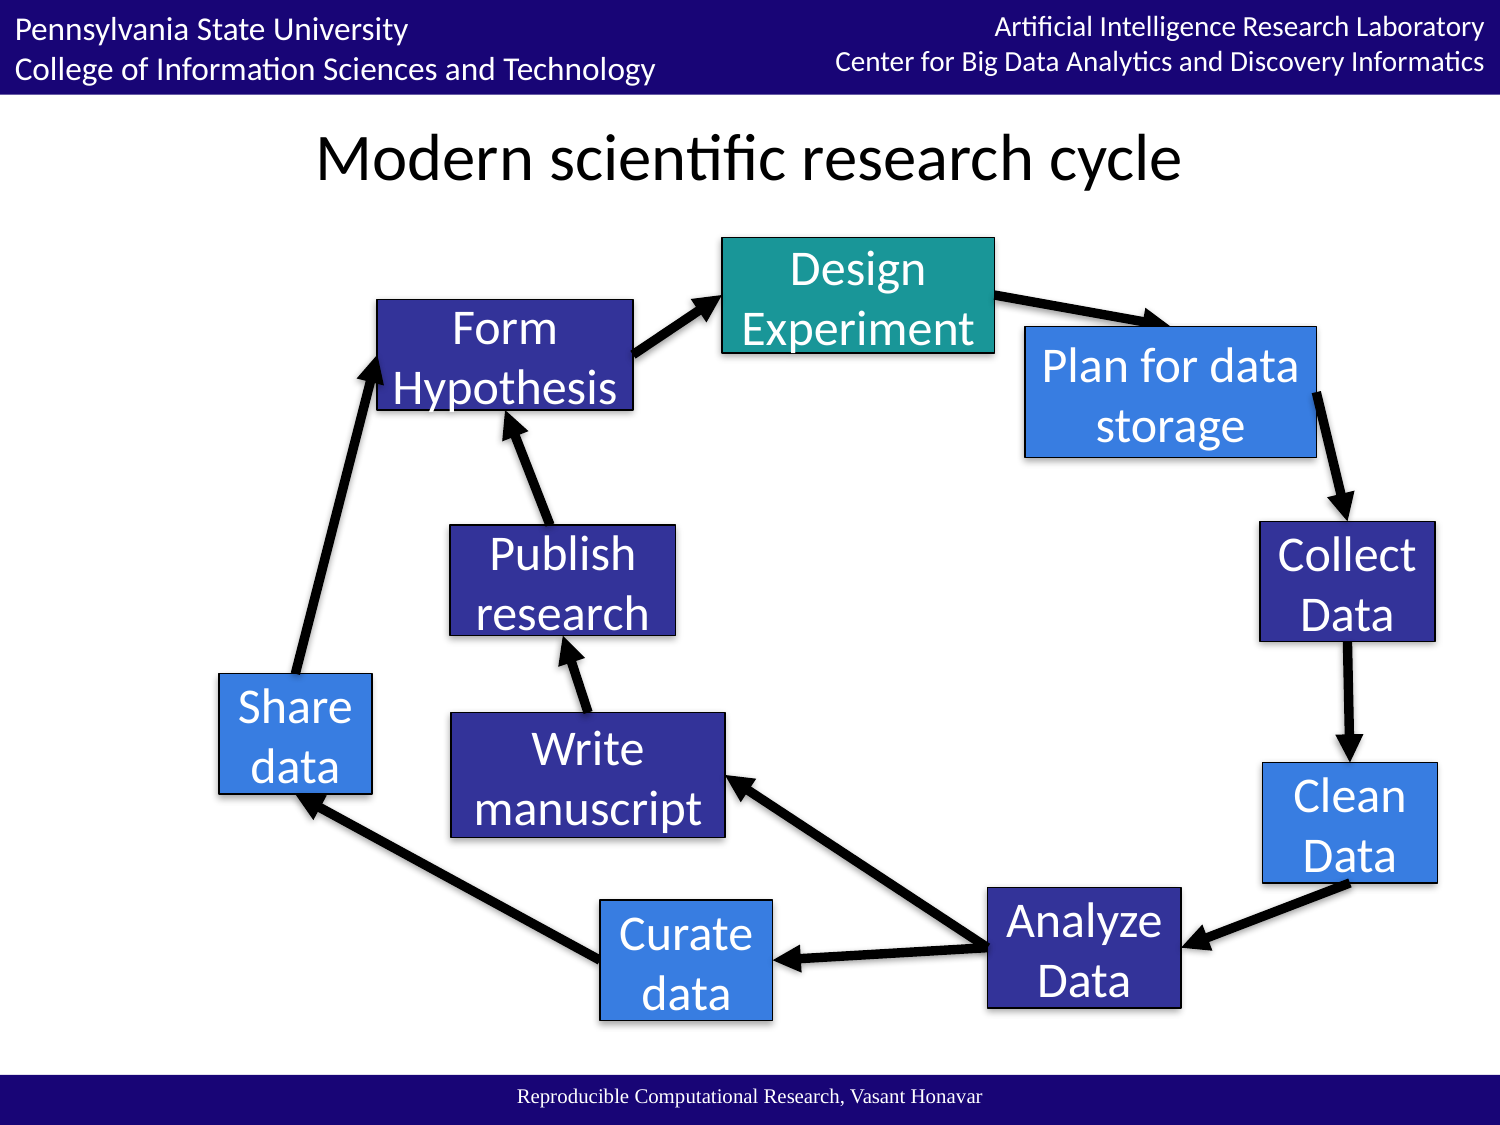

# Modern scientific research cycle
Design Experiment
Form
Hypothesis
Plan for data storage
Collect Data
Publish research
Share data
Write manuscript
Clean Data
Analyze Data
Curate data
Reproducible Computational Research, Vasant Honavar